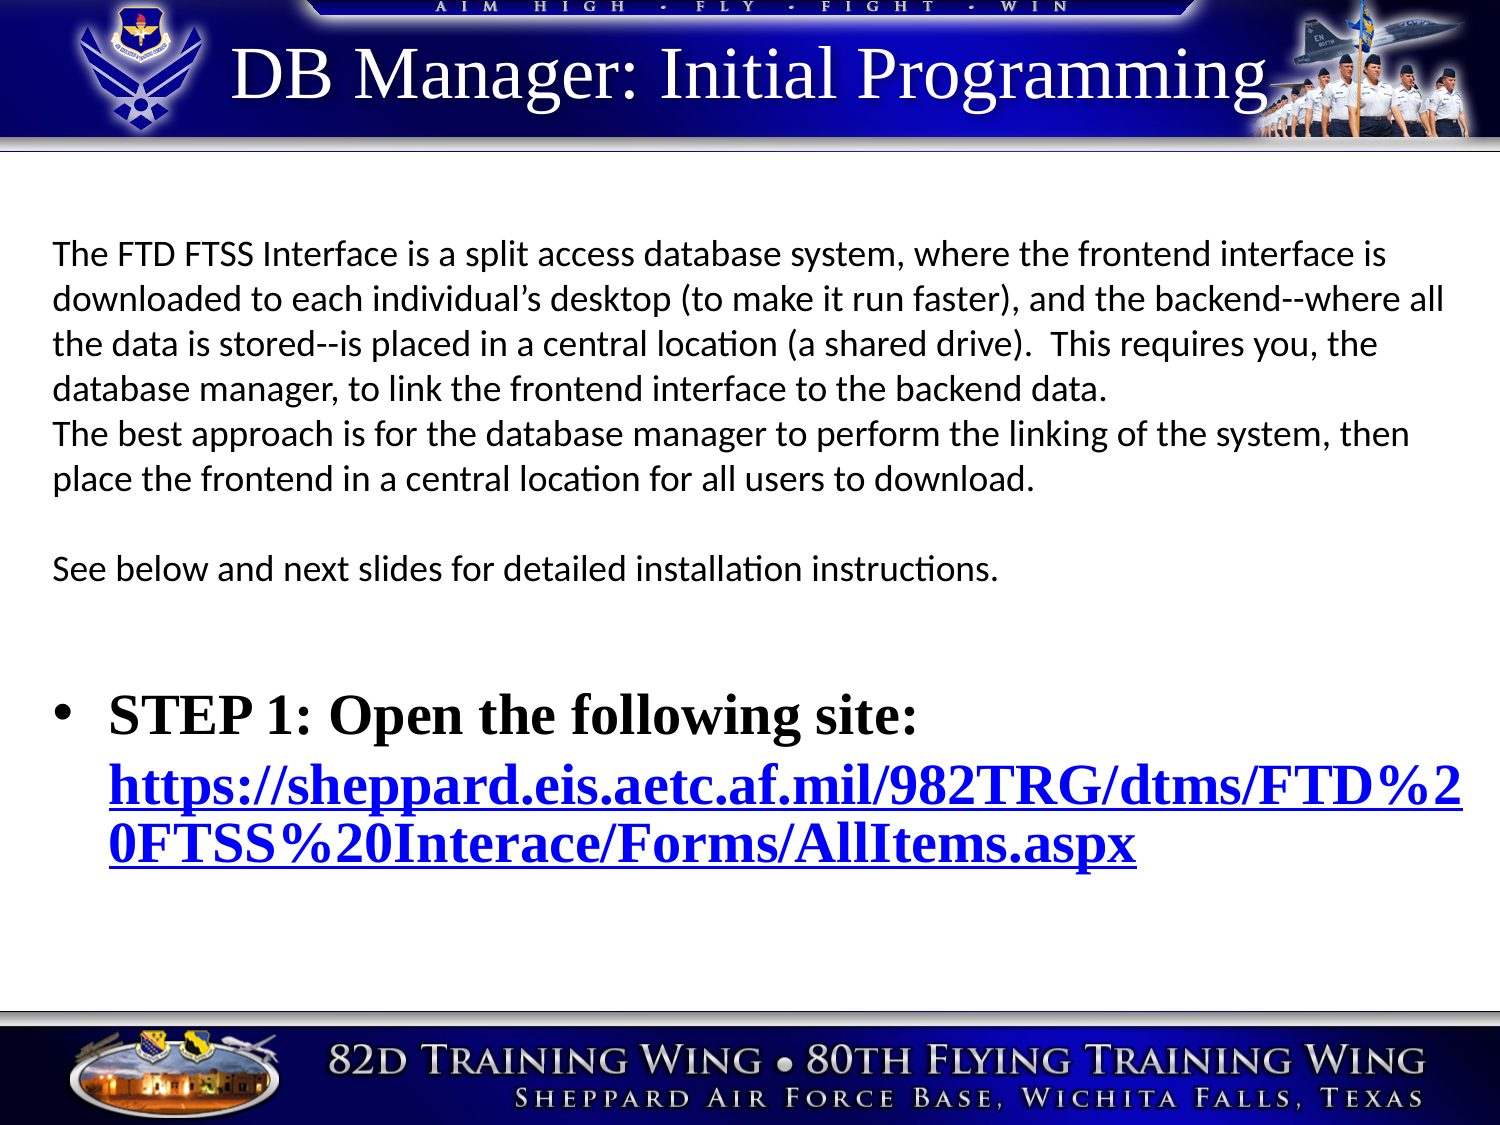

# DB Manager: Initial Programming
The FTD FTSS Interface is a split access database system, where the frontend interface is downloaded to each individual’s desktop (to make it run faster), and the backend--where all the data is stored--is placed in a central location (a shared drive).  This requires you, the database manager, to link the frontend interface to the backend data.
The best approach is for the database manager to perform the linking of the system, then place the frontend in a central location for all users to download.

See below and next slides for detailed installation instructions.

STEP 1: Open the following site: https://sheppard.eis.aetc.af.mil/982TRG/dtms/FTD%20FTSS%20Interace/Forms/AllItems.aspx